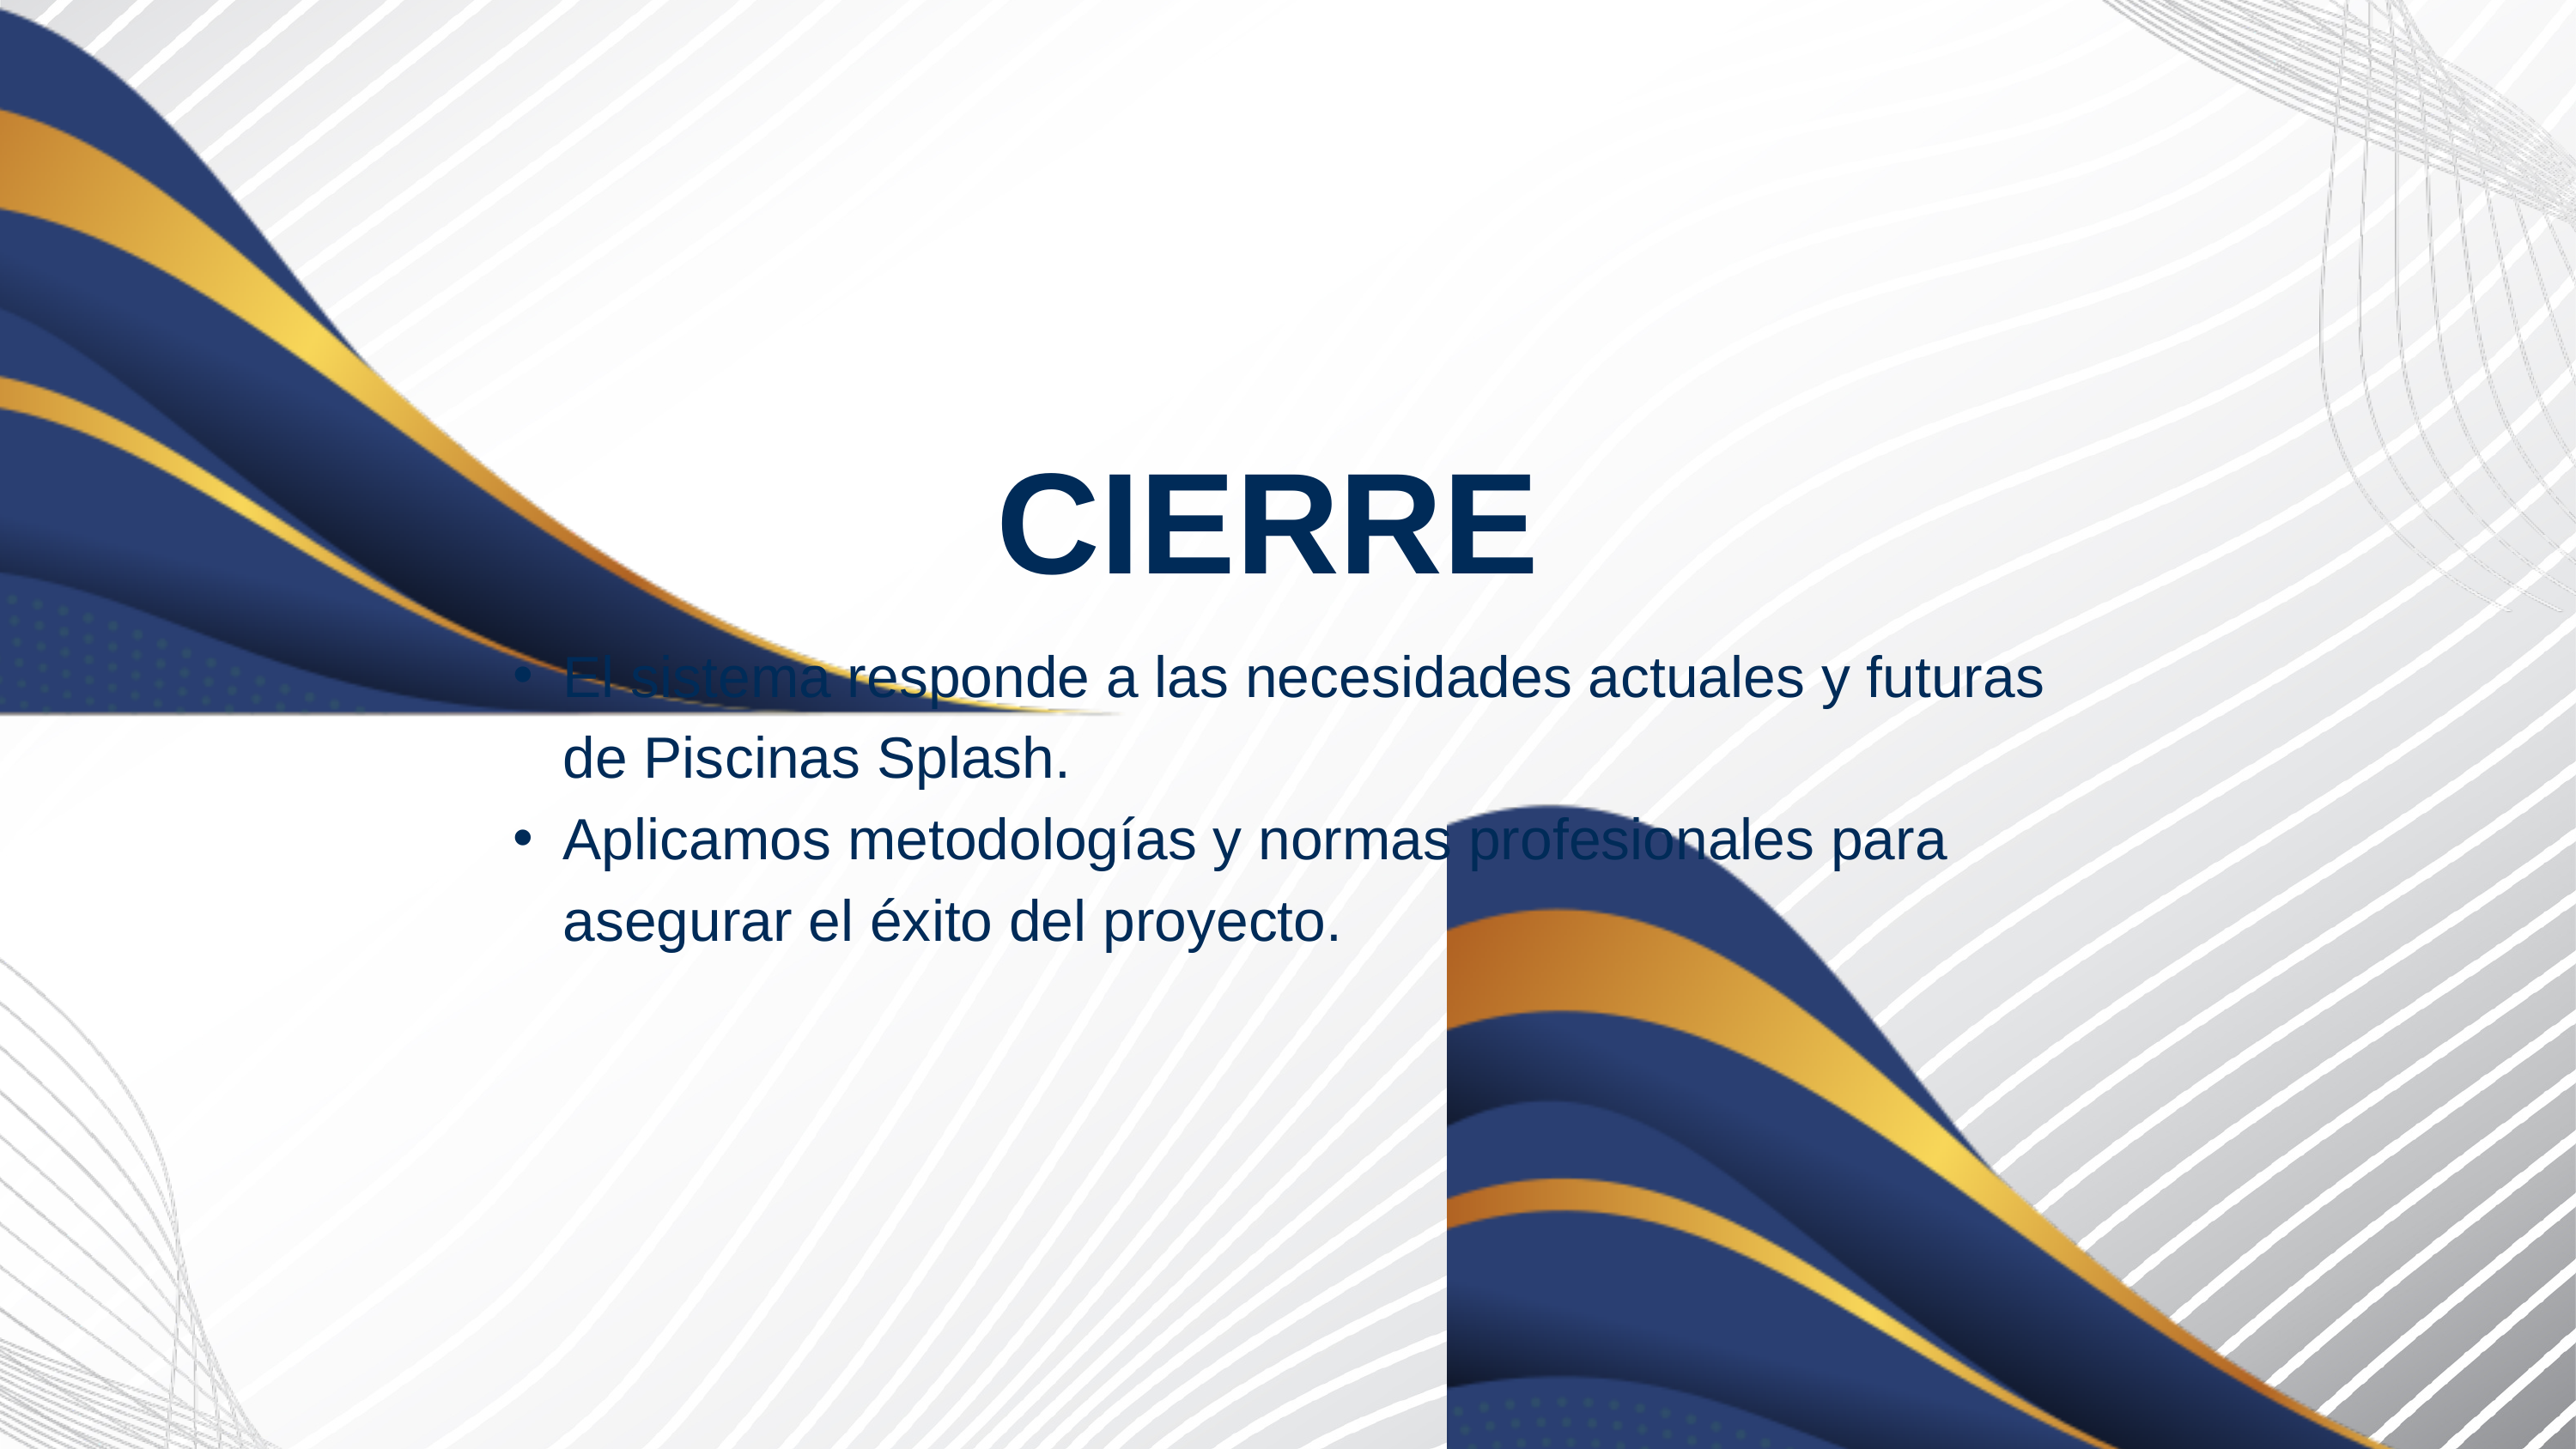

CIERRE
El sistema responde a las necesidades actuales y futuras de Piscinas Splash.
Aplicamos metodologías y normas profesionales para asegurar el éxito del proyecto.